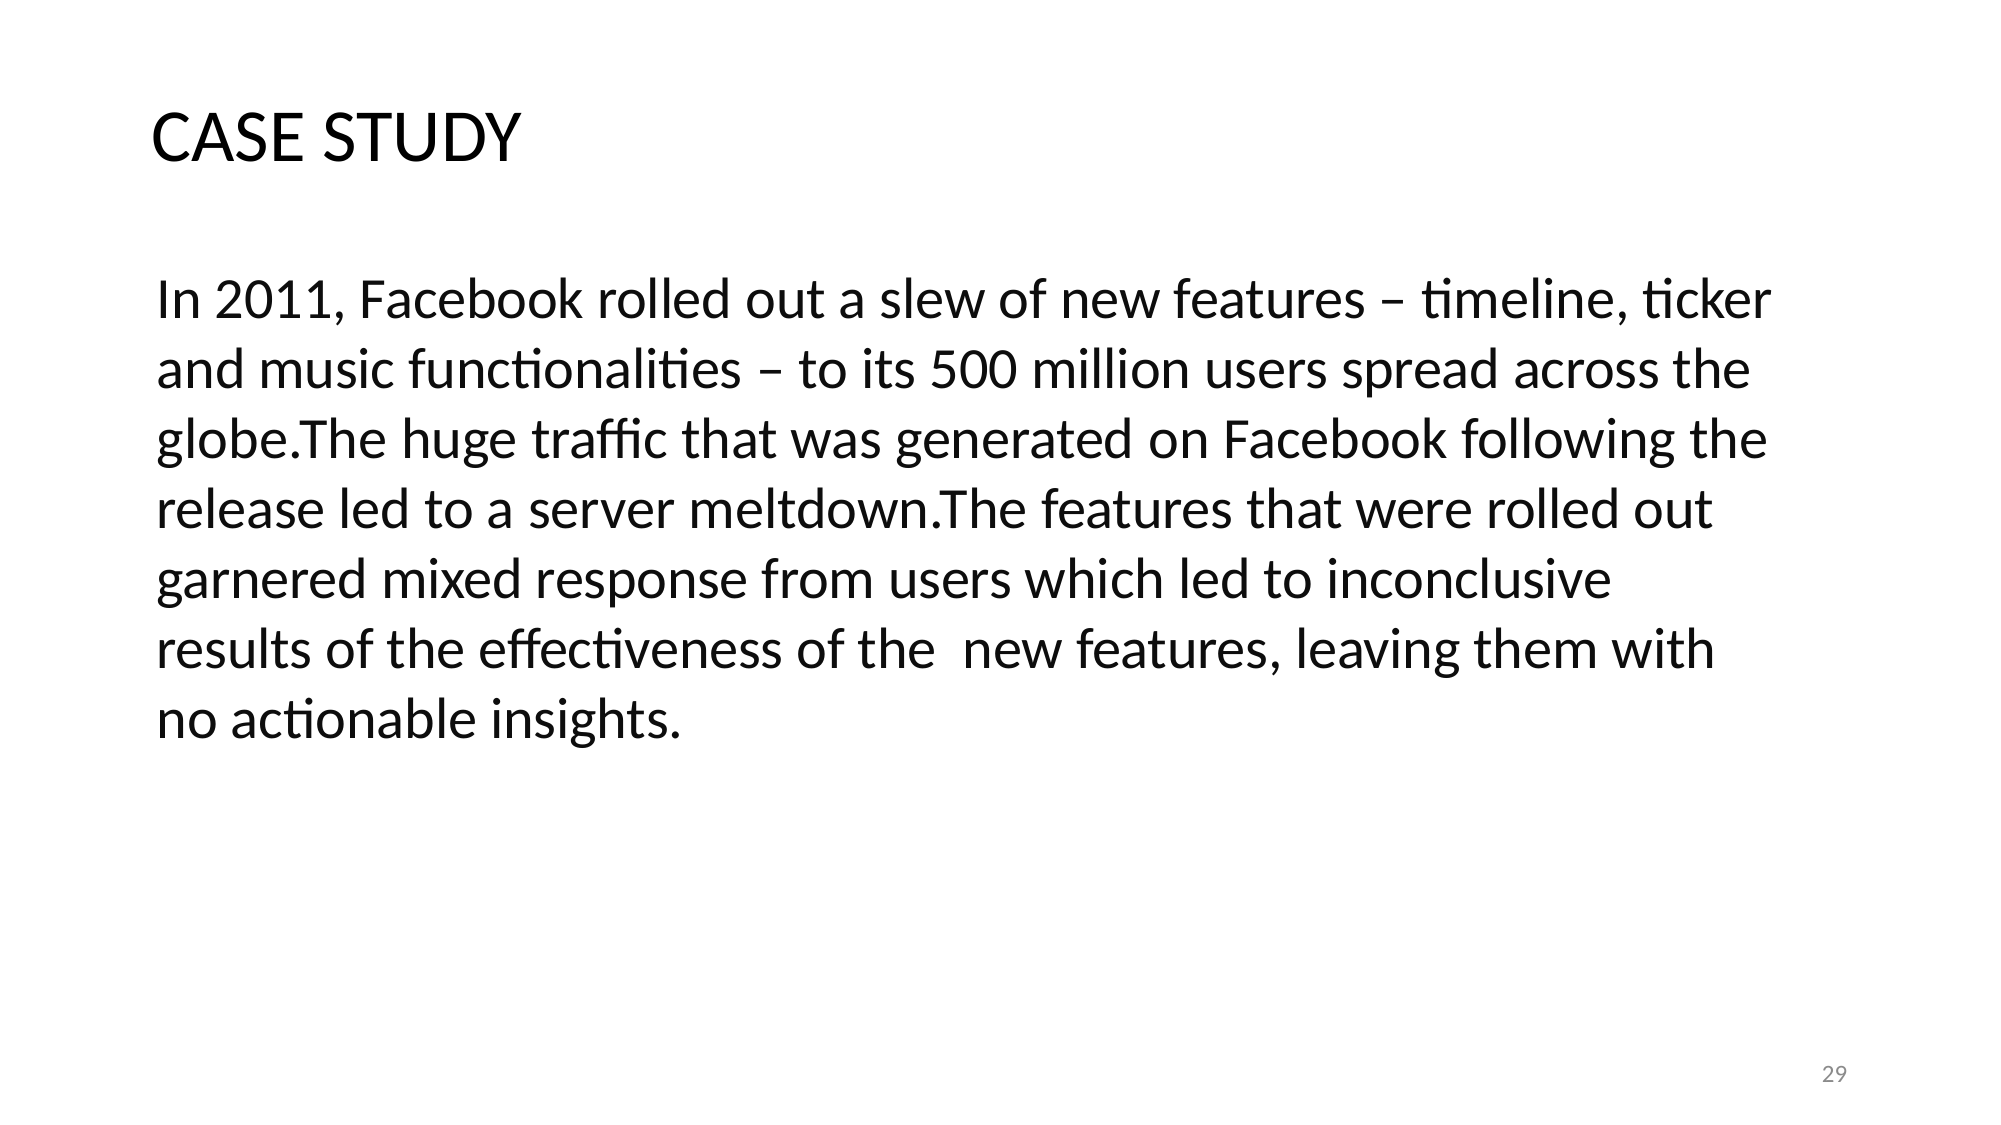

CASE STUDY
In 2011, Facebook rolled out a slew of new features – timeline, ticker and music functionalities – to its 500 million users spread across the globe.The huge traffic that was generated on Facebook following the release led to a server meltdown.The features that were rolled out  garnered mixed response from users which led to inconclusive results of the effectiveness of the  new features, leaving them with no actionable insights.
29